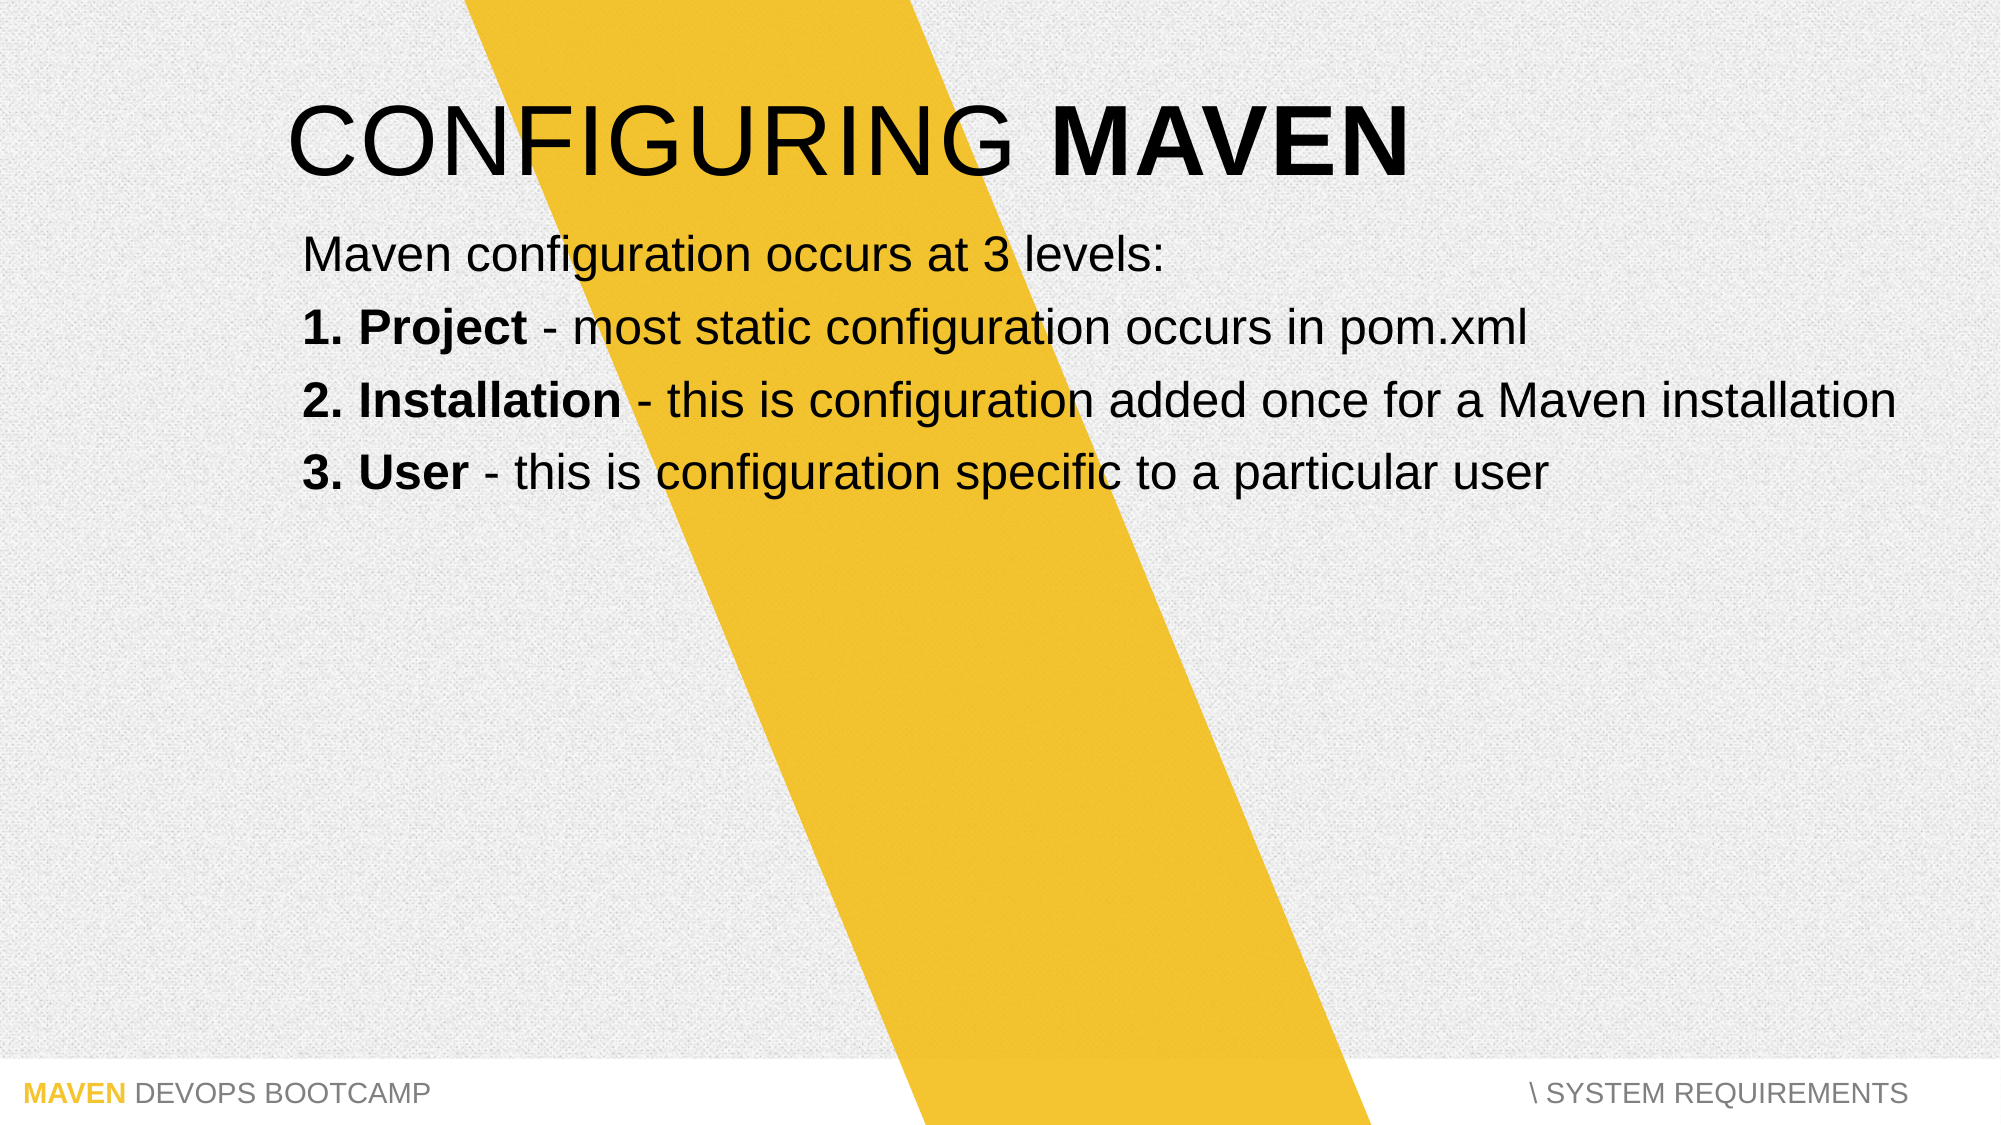

CONFIGURING MAVEN
Maven configuration occurs at 3 levels:
Project - most static configuration occurs in pom.xml
Installation - this is configuration added once for a Maven installation
User - this is configuration specific to a particular user

 MAVEN DEVOPS BOOTCAMP							                    \ SYSTEM REQUIREMENTS